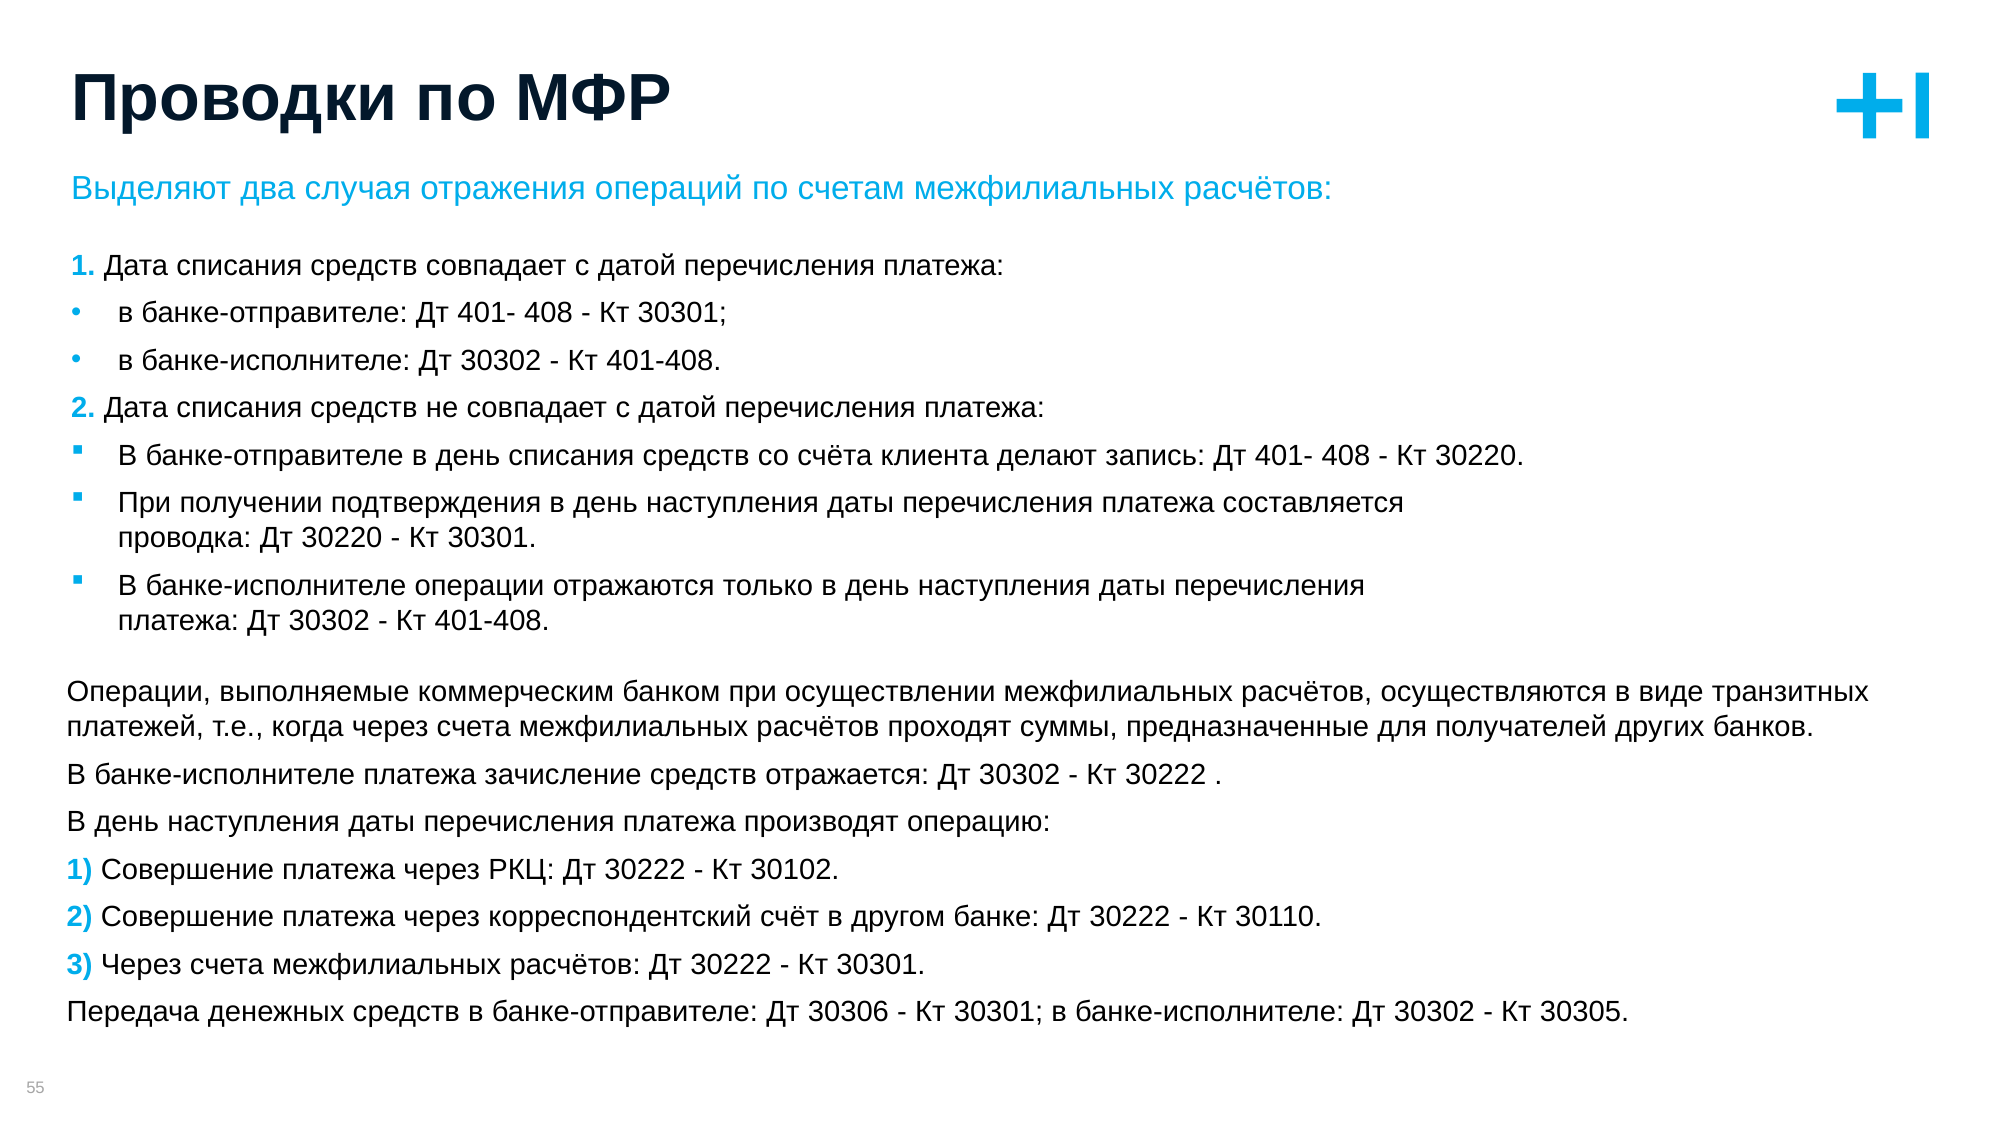

# Проводки по МФР
Выделяют два случая отражения операций по счетам межфилиальных расчётов:
1. Дата списания средств совпадает с датой перечисления платежа:
в банке-отправителе: Дт 401- 408 - Кт 30301;
в банке-исполнителе: Дт 30302 - Кт 401-408.
2. Дата списания средств не совпадает с датой перечисления платежа:
В банке-отправителе в день списания средств со счёта клиента делают запись: Дт 401- 408 - Кт 30220.
При получении подтверждения в день наступления даты перечисления платежа составляется
проводка: Дт 30220 - Кт 30301.
В банке-исполнителе операции отражаются только в день наступления даты перечисления
платежа: Дт 30302 - Кт 401-408.
Операции, выполняемые коммерческим банком при осуществлении межфилиальных расчётов, осуществляются в виде транзитных платежей, т.е., когда через счета межфилиальных расчётов проходят суммы, предназначенные для получателей других банков.
В банке-исполнителе платежа зачисление средств отражается: Дт 30302 - Кт 30222 .
В день наступления даты перечисления платежа производят операцию:
1) Совершение платежа через РКЦ: Дт 30222 - Кт 30102.
2) Совершение платежа через корреспондентский счёт в другом банке: Дт 30222 - Кт 30110.
3) Через счета межфилиальных расчётов: Дт 30222 - Кт 30301.
Передача денежных средств в банке-отправителе: Дт 30306 - Кт 30301; в банке-исполнителе: Дт 30302 - Кт 30305.